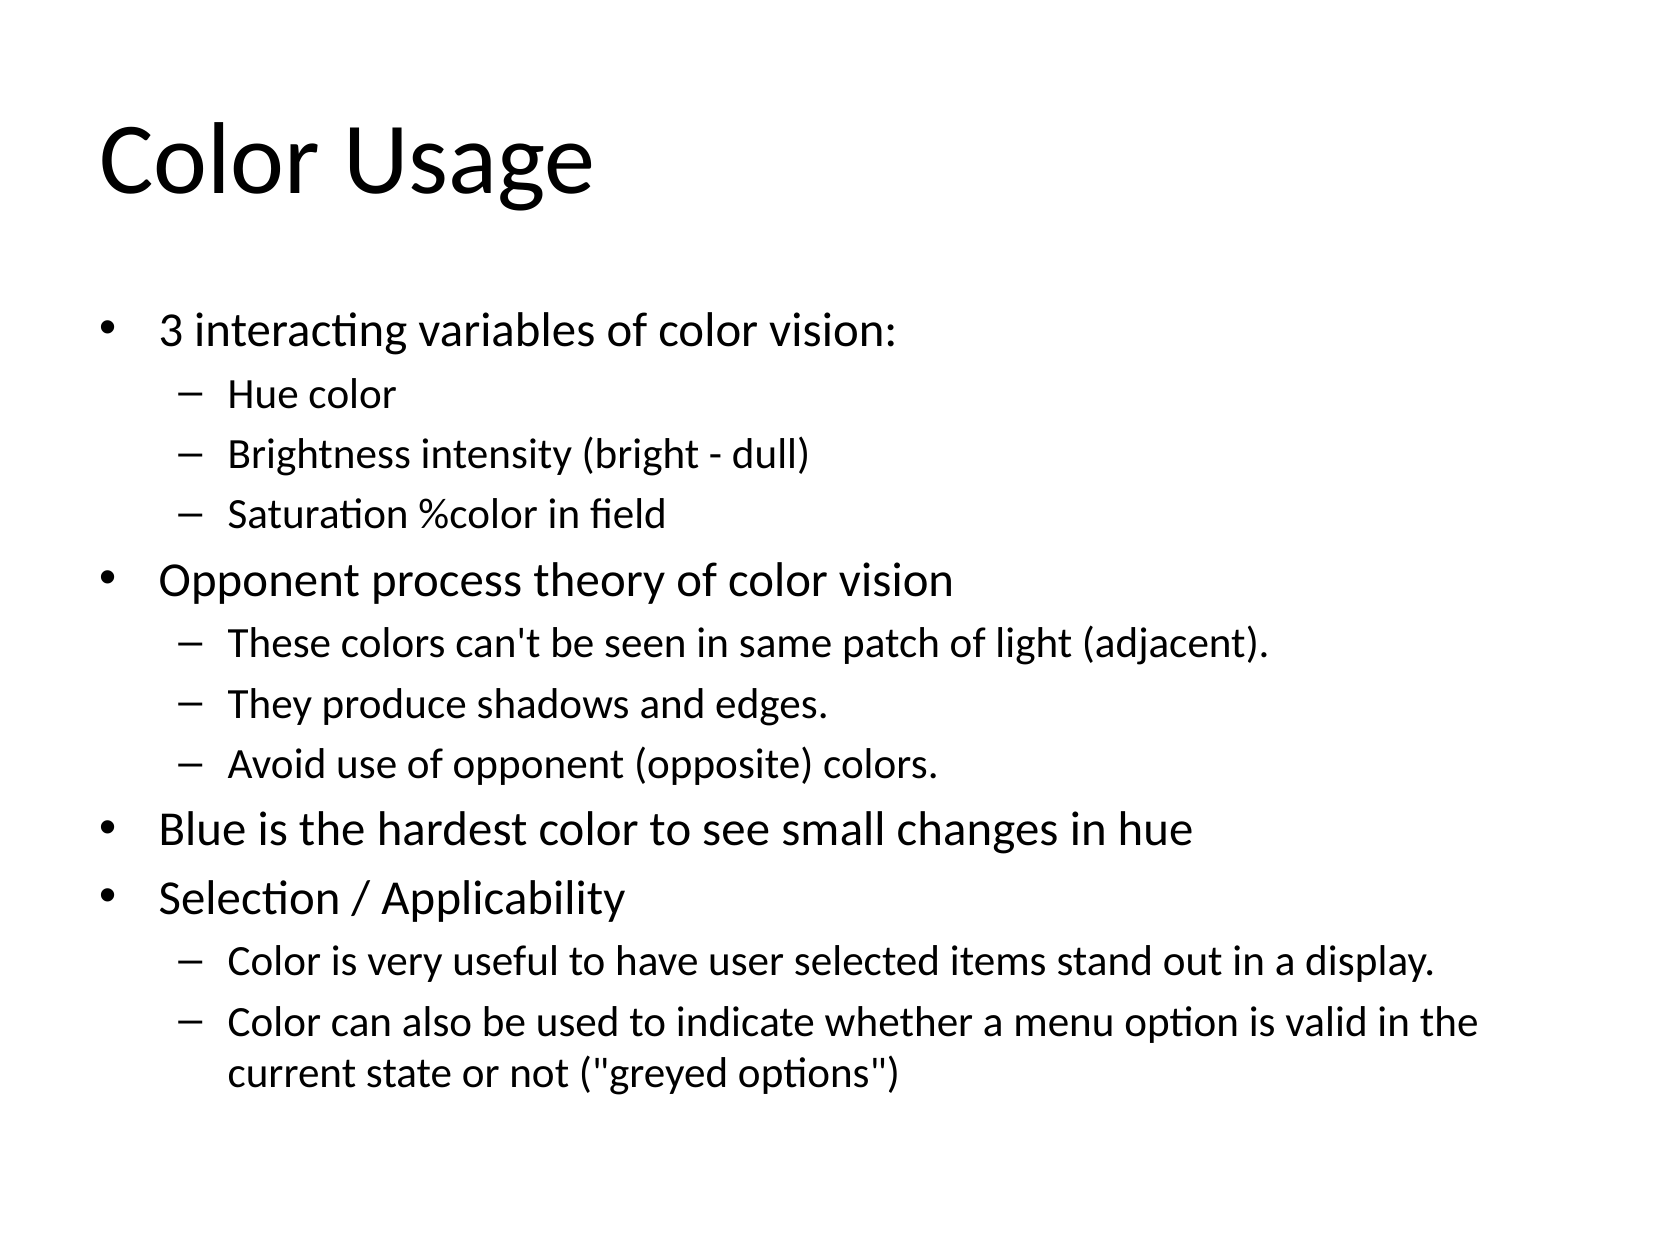

# Color Usage
3 interacting variables of color vision:
Hue color
Brightness intensity (bright - dull)
Saturation %color in field
Opponent process theory of color vision
These colors can't be seen in same patch of light (adjacent).
They produce shadows and edges.
Avoid use of opponent (opposite) colors.
Blue is the hardest color to see small changes in hue
Selection / Applicability
Color is very useful to have user selected items stand out in a display.
Color can also be used to indicate whether a menu option is valid in the current state or not ("greyed options")